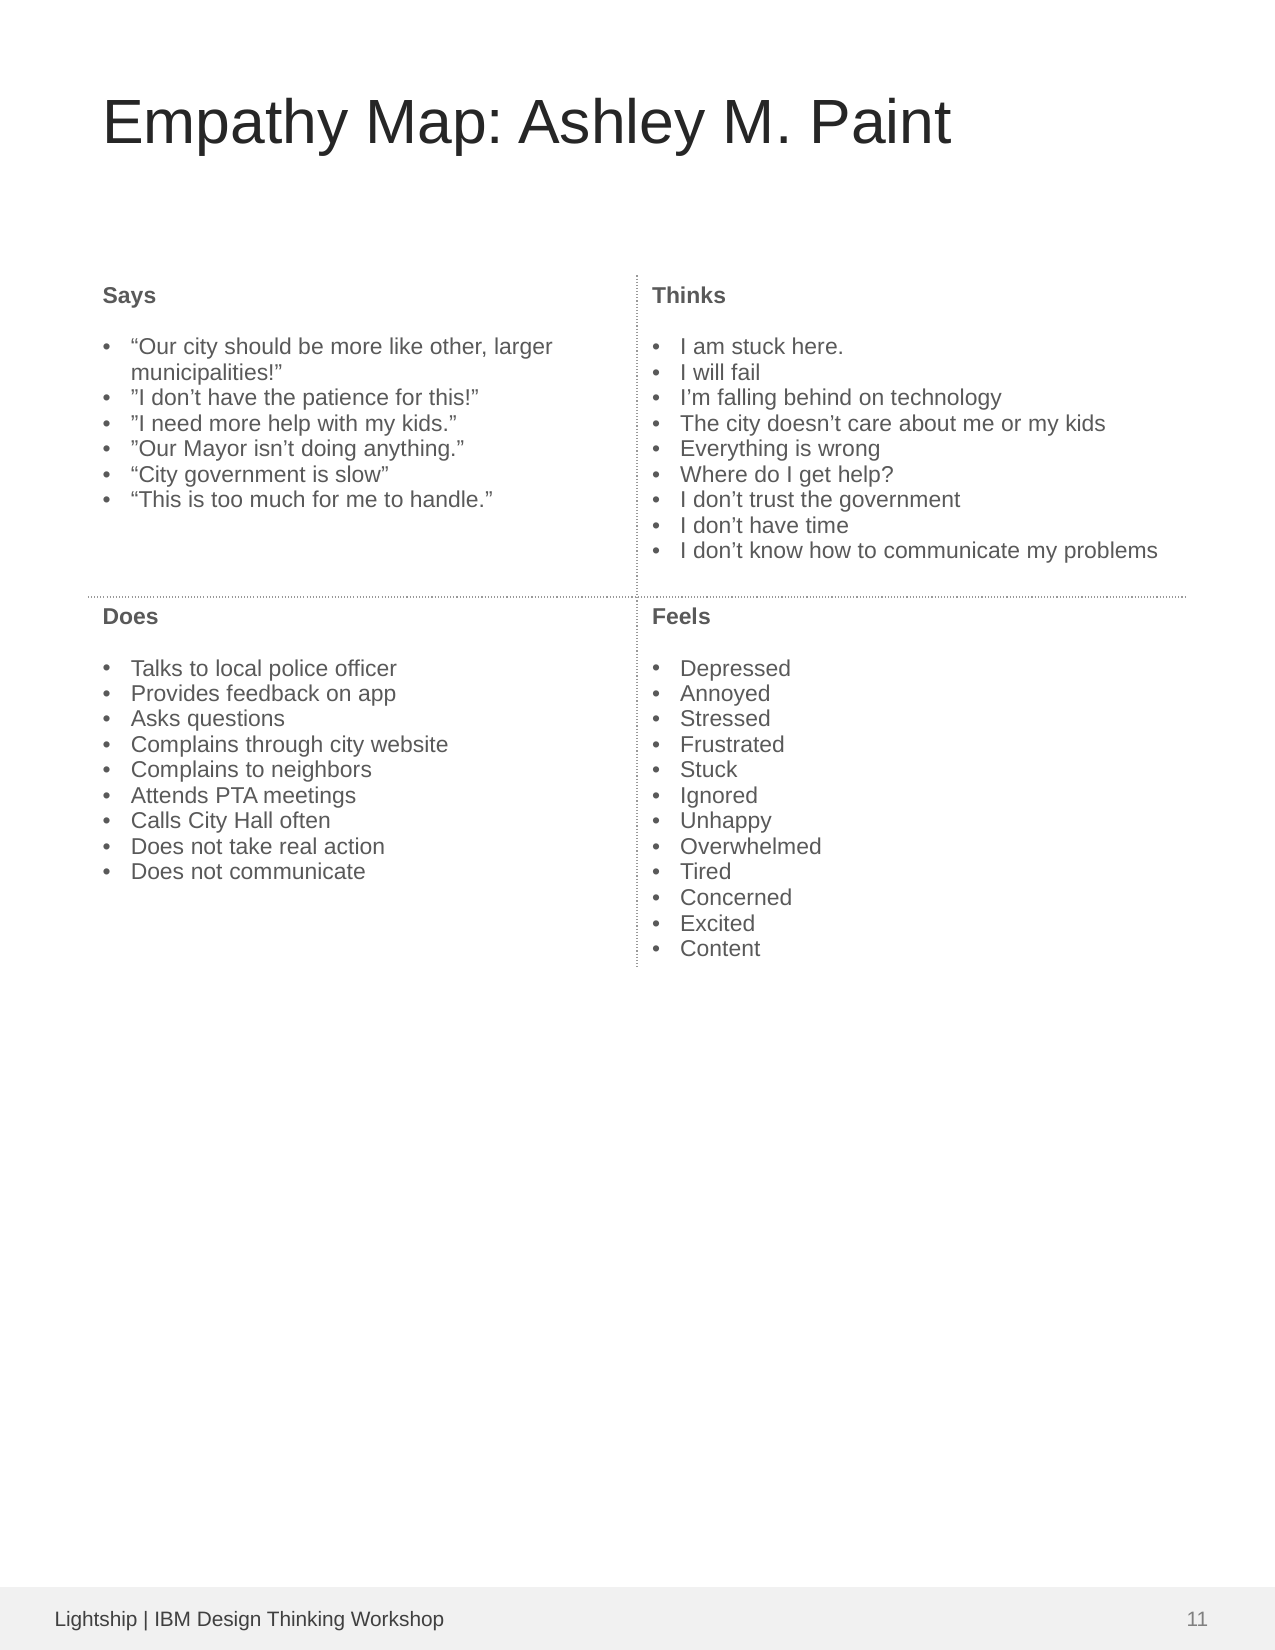

Empathy Map: Ashley M. Paint
| Says “Our city should be more like other, larger municipalities!” ”I don’t have the patience for this!” ”I need more help with my kids.” ”Our Mayor isn’t doing anything.” “City government is slow” “This is too much for me to handle.” | Thinks I am stuck here. I will fail I’m falling behind on technology The city doesn’t care about me or my kids Everything is wrong Where do I get help? I don’t trust the government I don’t have time I don’t know how to communicate my problems |
| --- | --- |
| Does Talks to local police officer Provides feedback on app Asks questions Complains through city website Complains to neighbors Attends PTA meetings Calls City Hall often Does not take real action Does not communicate | Feels Depressed Annoyed Stressed Frustrated Stuck Ignored Unhappy Overwhelmed Tired Concerned Excited Content |
Lightship | IBM Design Thinking Workshop
11